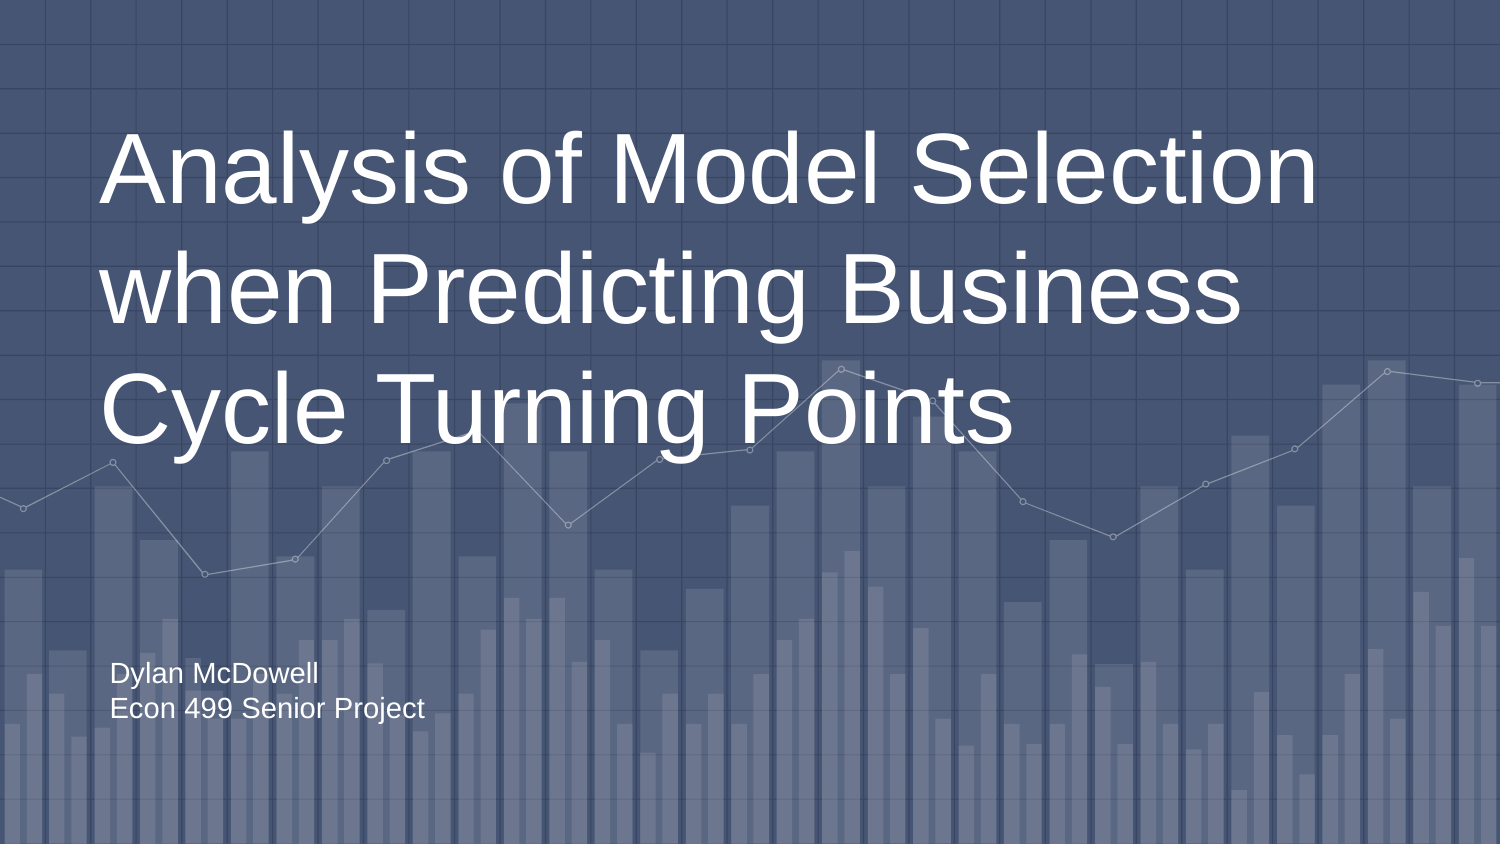

# Analysis of Model Selection when Predicting Business Cycle Turning Points
Dylan McDowell
Econ 499 Senior Project